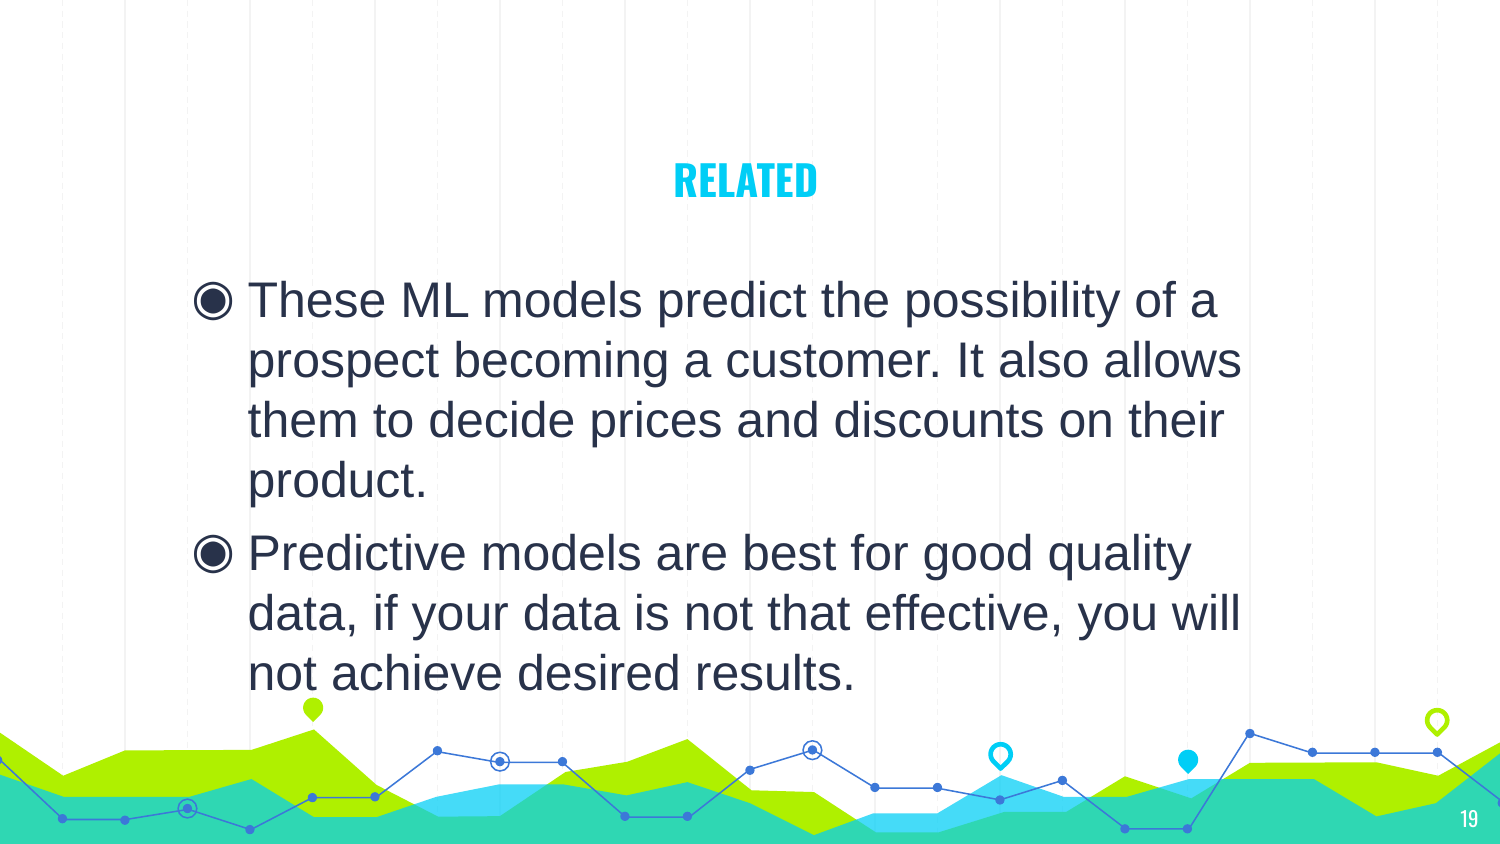

# RELATED
These ML models predict the possibility of a prospect becoming a customer. It also allows them to decide prices and discounts on their product.
Predictive models are best for good quality data, if your data is not that effective, you will not achieve desired results.
19